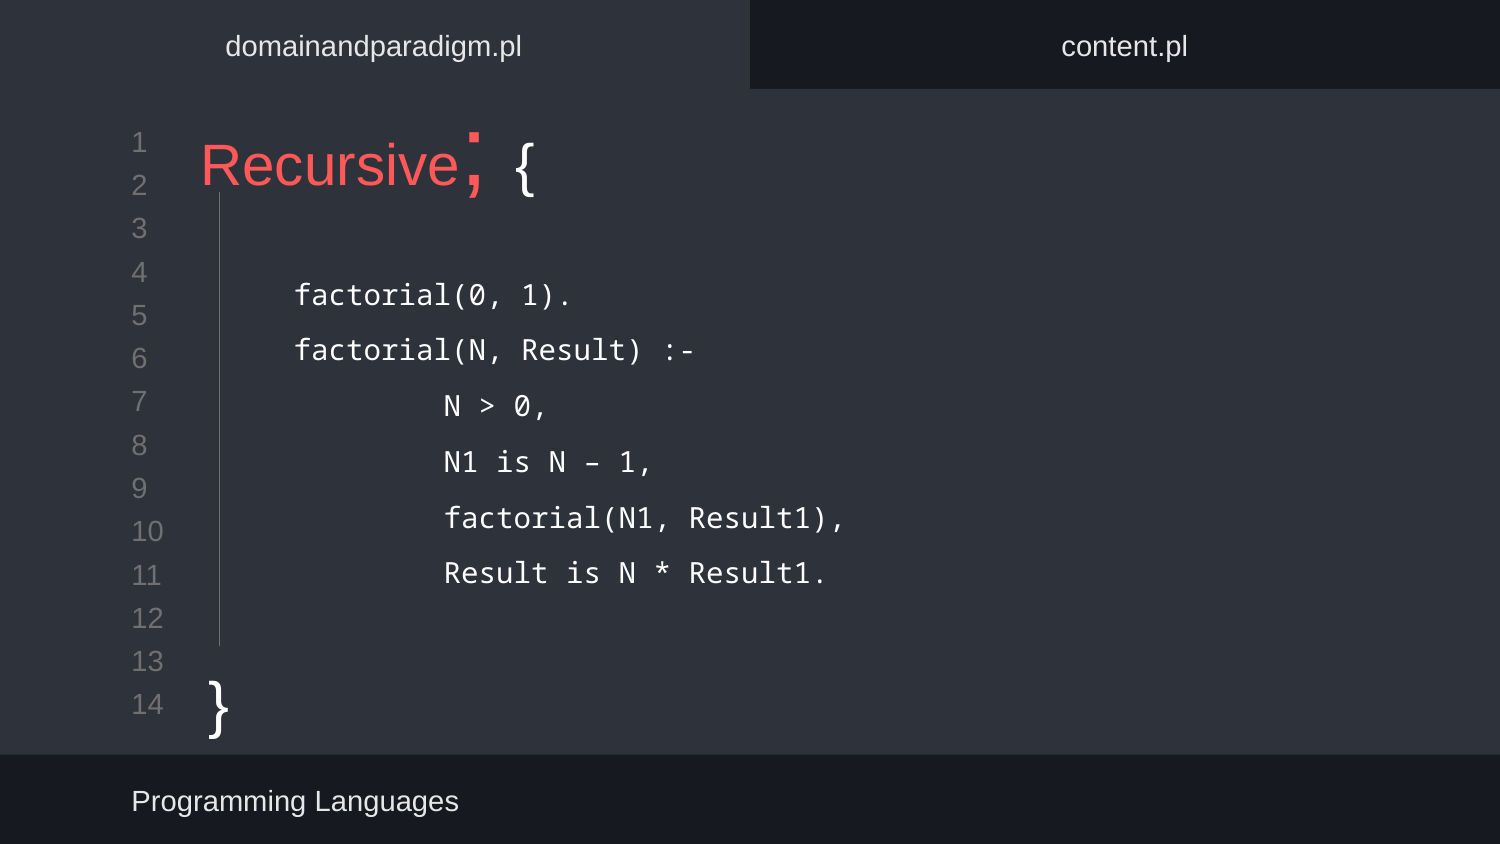

domainandparadigm.pl
content.pl
# Recursive; {
}
factorial(0, 1).
factorial(N, Result) :-
	N > 0,
	N1 is N – 1,
	factorial(N1, Result1),
	Result is N * Result1.

Programming Languages